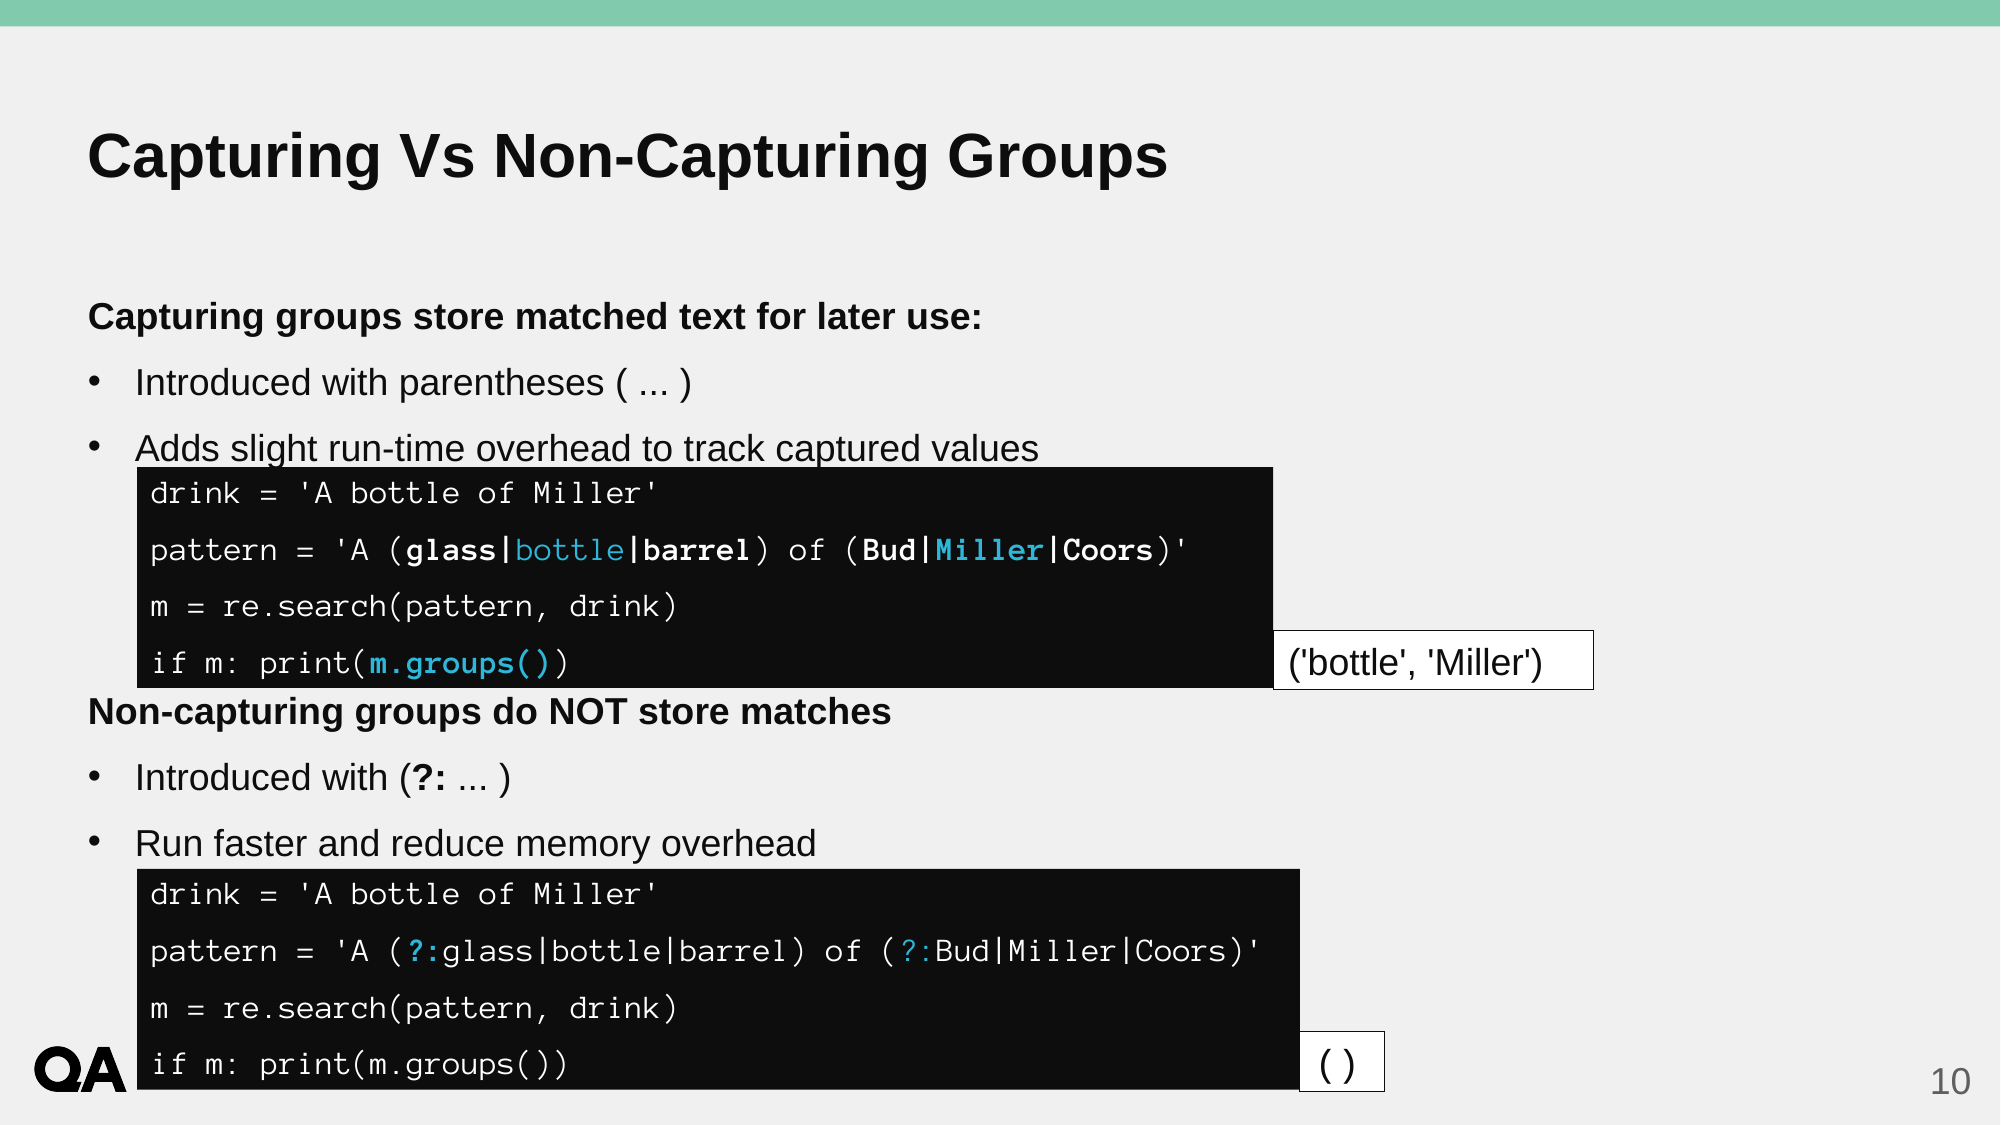

# Capturing Vs Non-Capturing Groups
Capturing groups store matched text for later use:
Introduced with parentheses ( ... )
Adds slight run-time overhead to track captured values

Non-capturing groups do NOT store matches
Introduced with (?: ... )
Run faster and reduce memory overhead
drink = 'A bottle of Miller'
pattern = 'A (glass|bottle|barrel) of (Bud|Miller|Coors)'
m = re.search(pattern, drink)
if m: print(m.groups())
('bottle', 'Miller')
drink = 'A bottle of Miller'
pattern = 'A (?:glass|bottle|barrel) of (?:Bud|Miller|Coors)'
m = re.search(pattern, drink)
if m: print(m.groups())
()
10